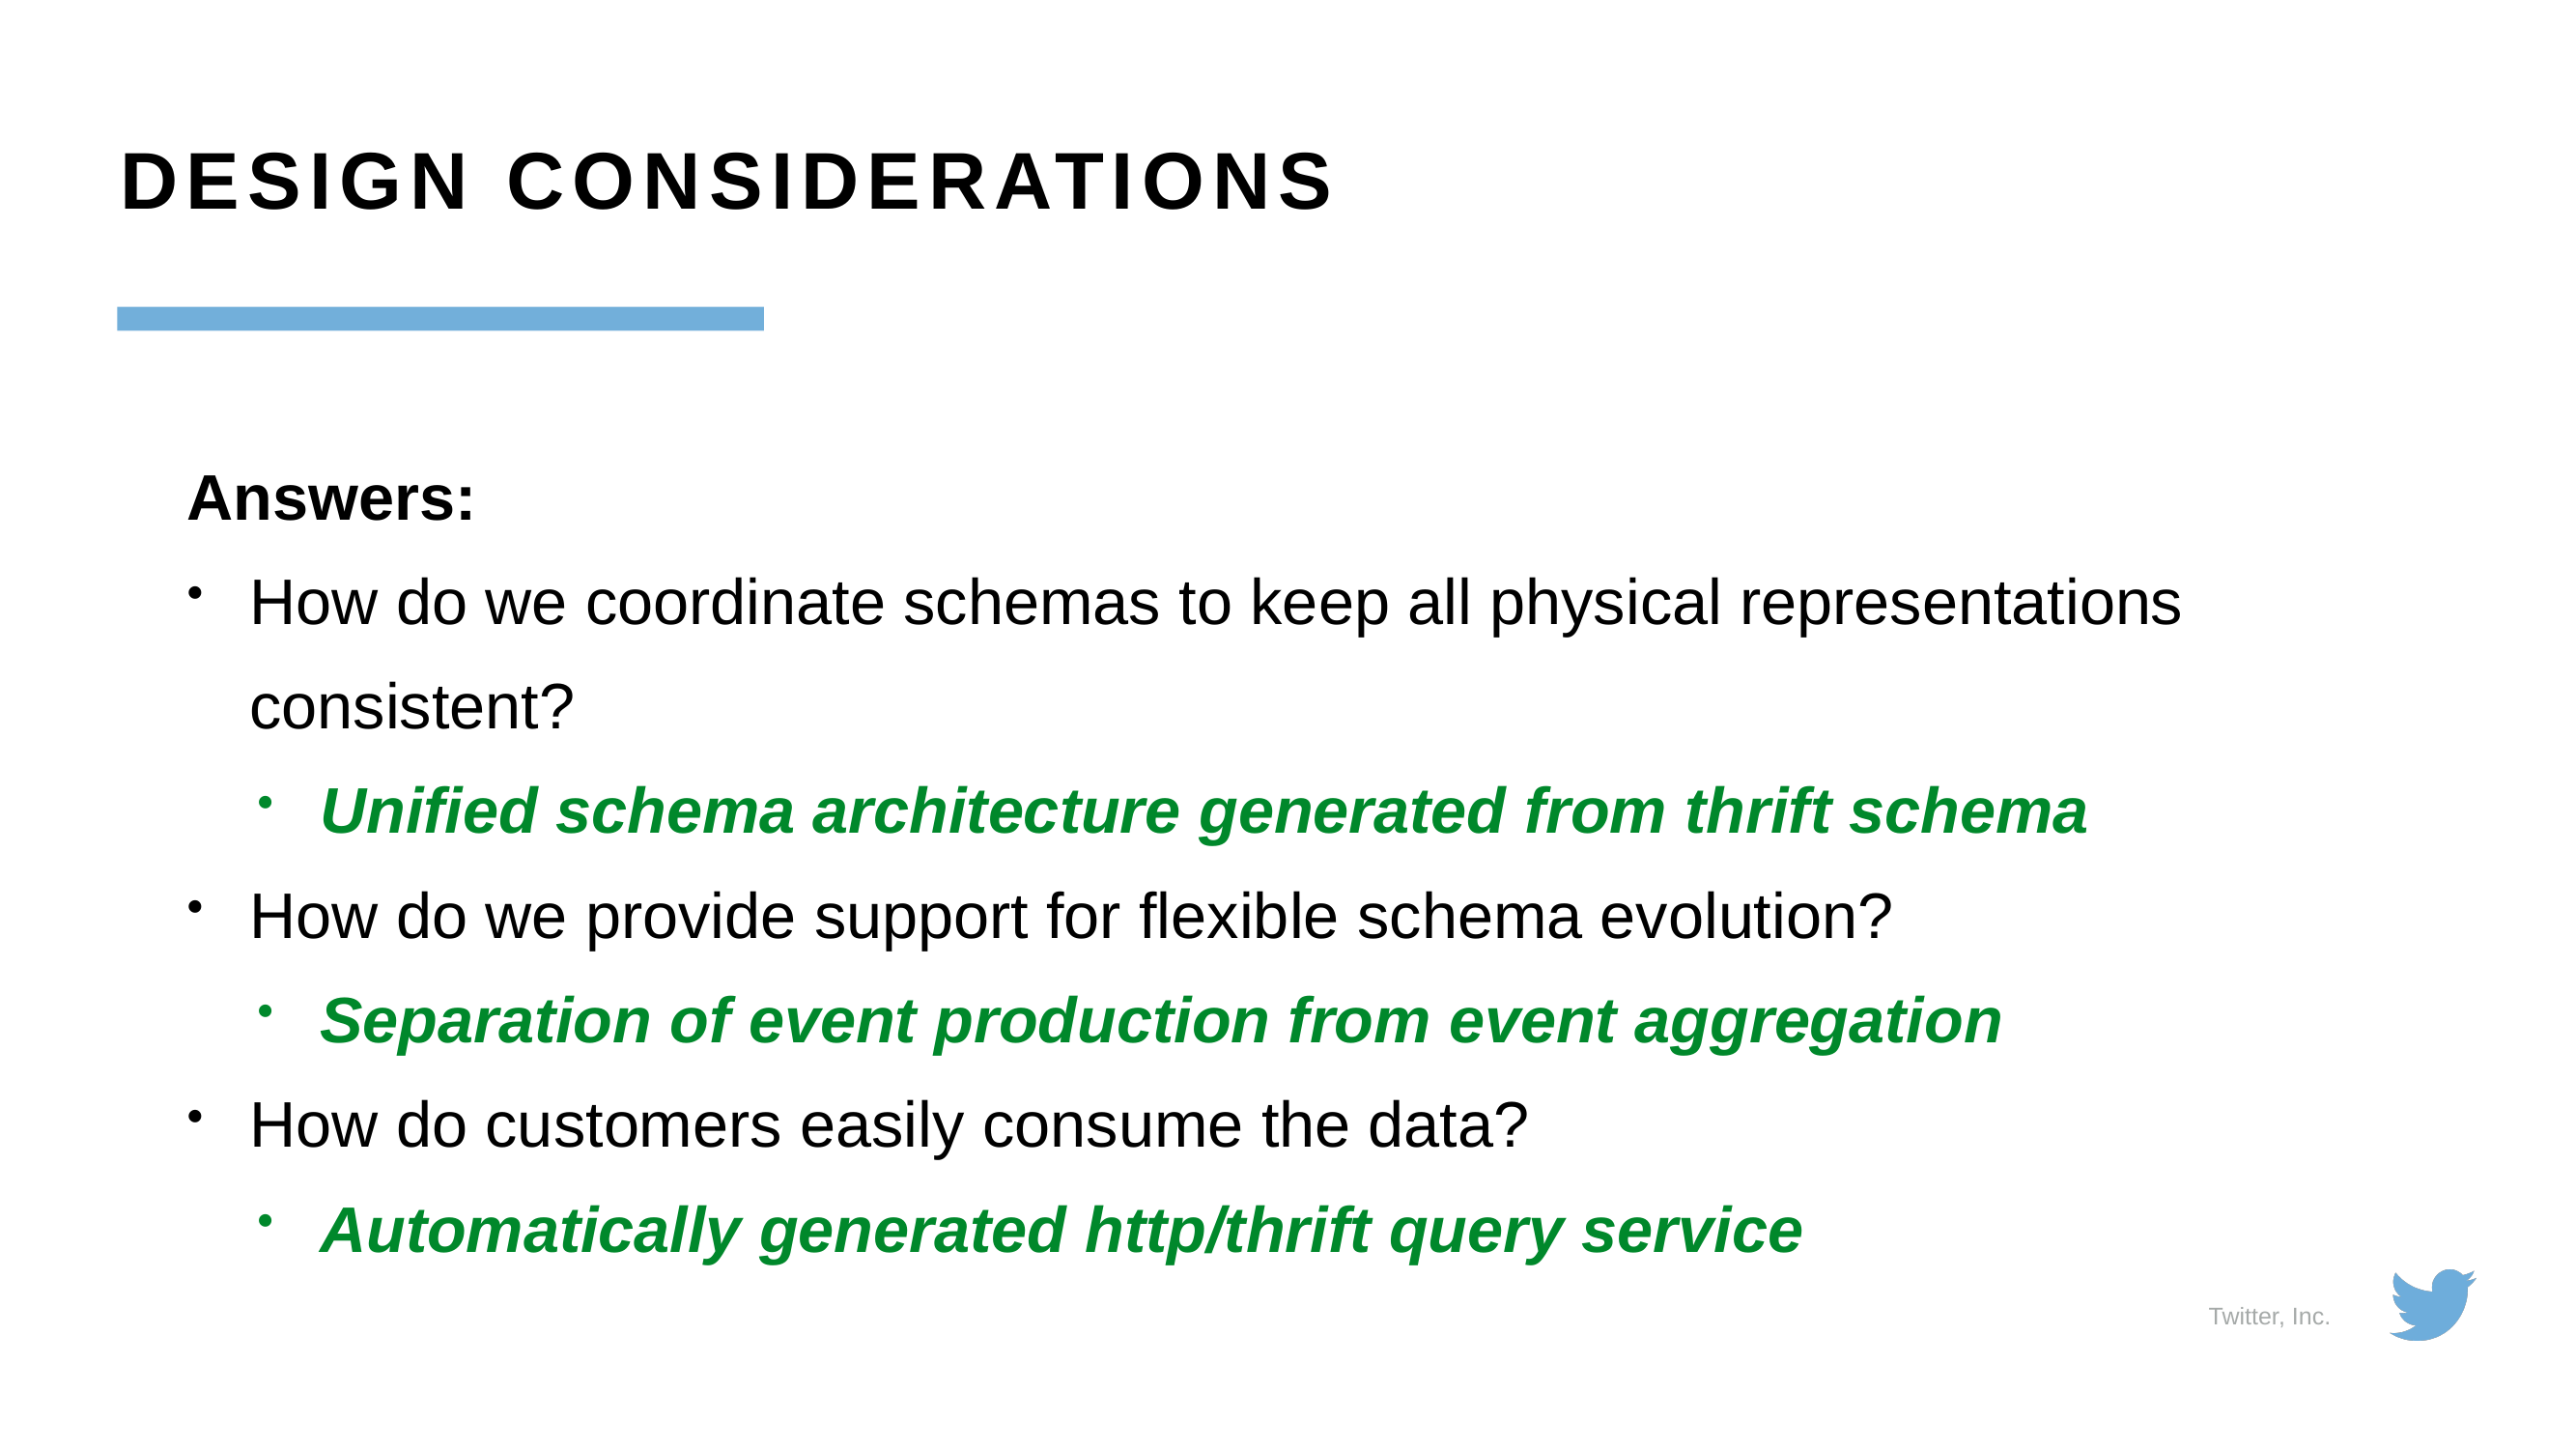

Design considerations

Answers:
How do we coordinate schemas to keep all physical representations consistent?
Unified schema architecture generated from thrift schema
How do we provide support for flexible schema evolution?
Separation of event production from event aggregation
How do customers easily consume the data?
Automatically generated http/thrift query service